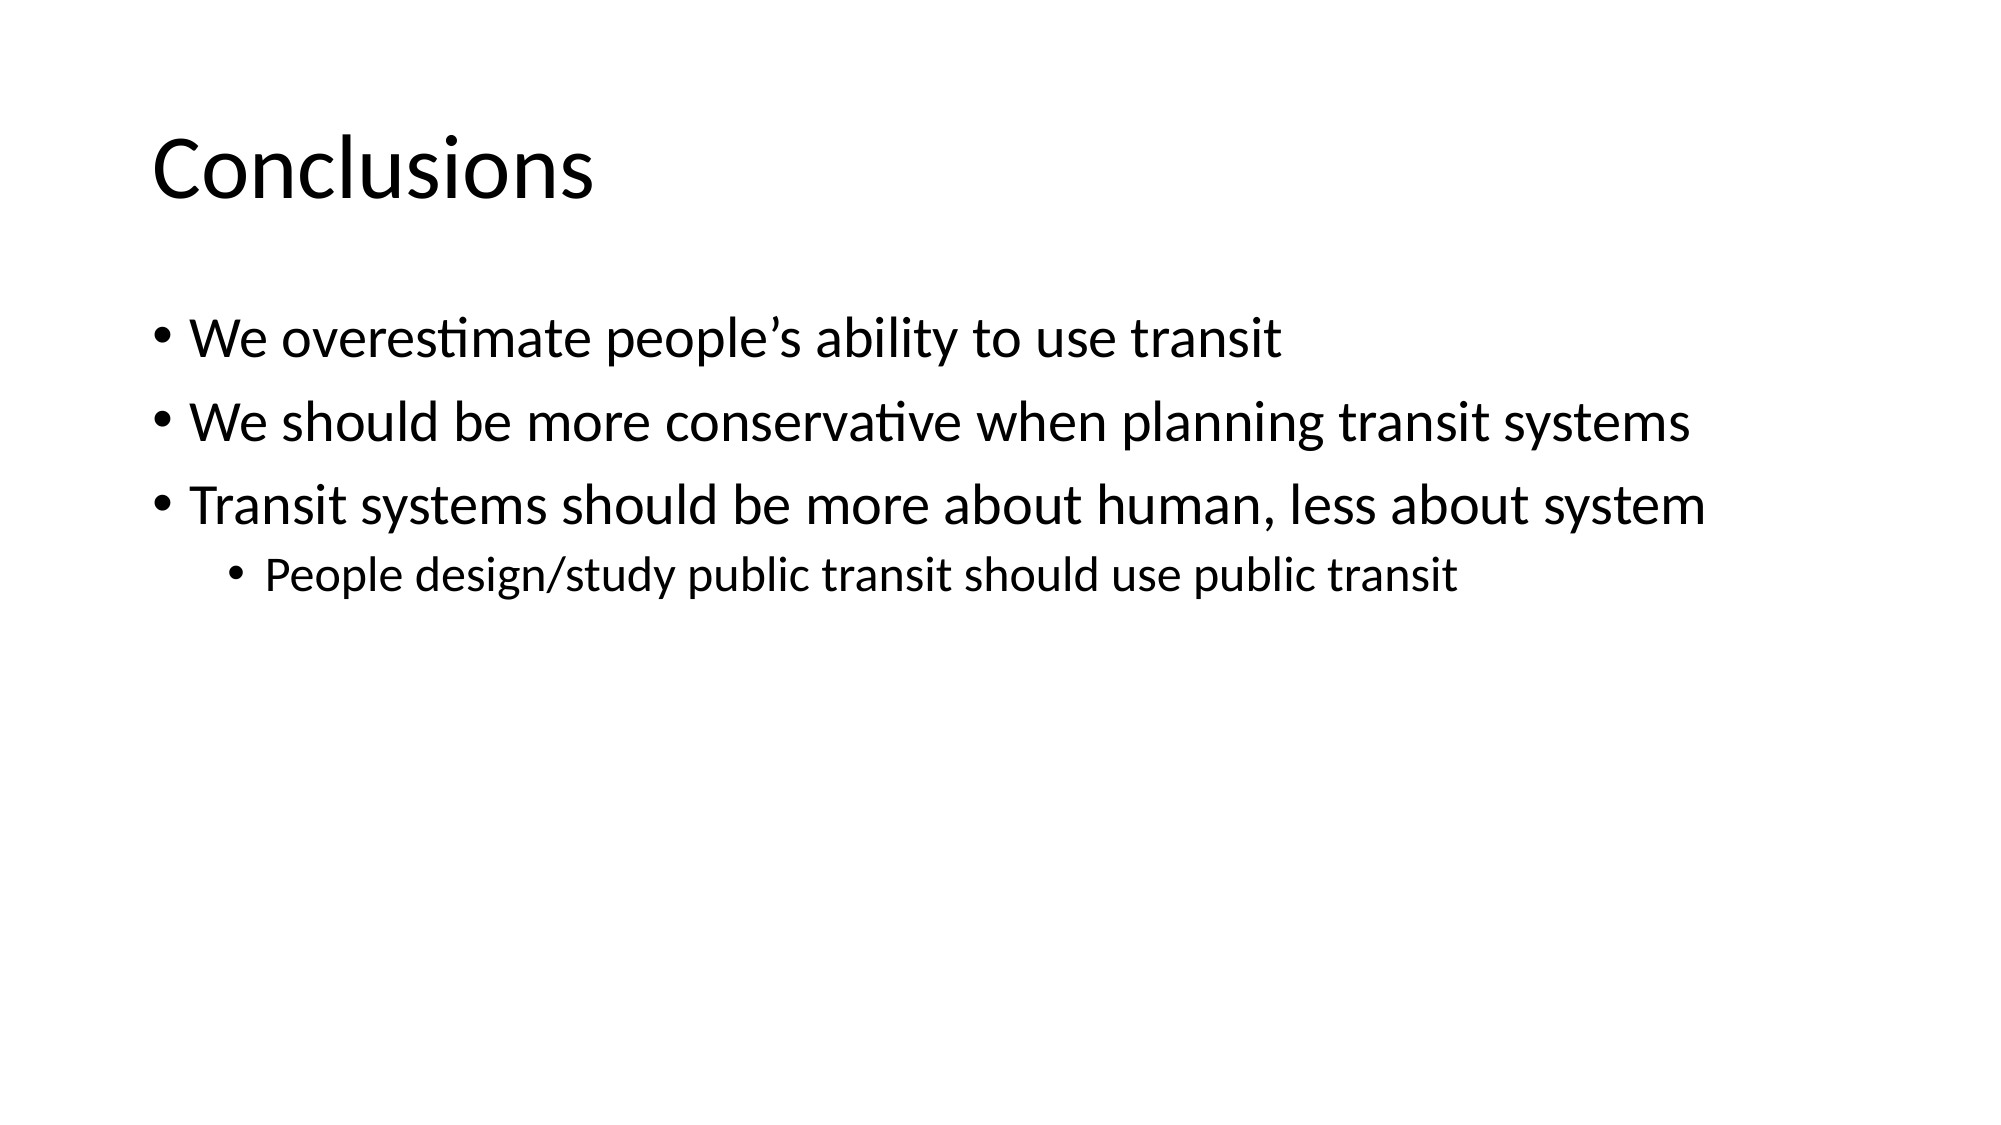

# Conclusions
We overestimate people’s ability to use transit
We should be more conservative when planning transit systems
Transit systems should be more about human, less about system
People design/study public transit should use public transit